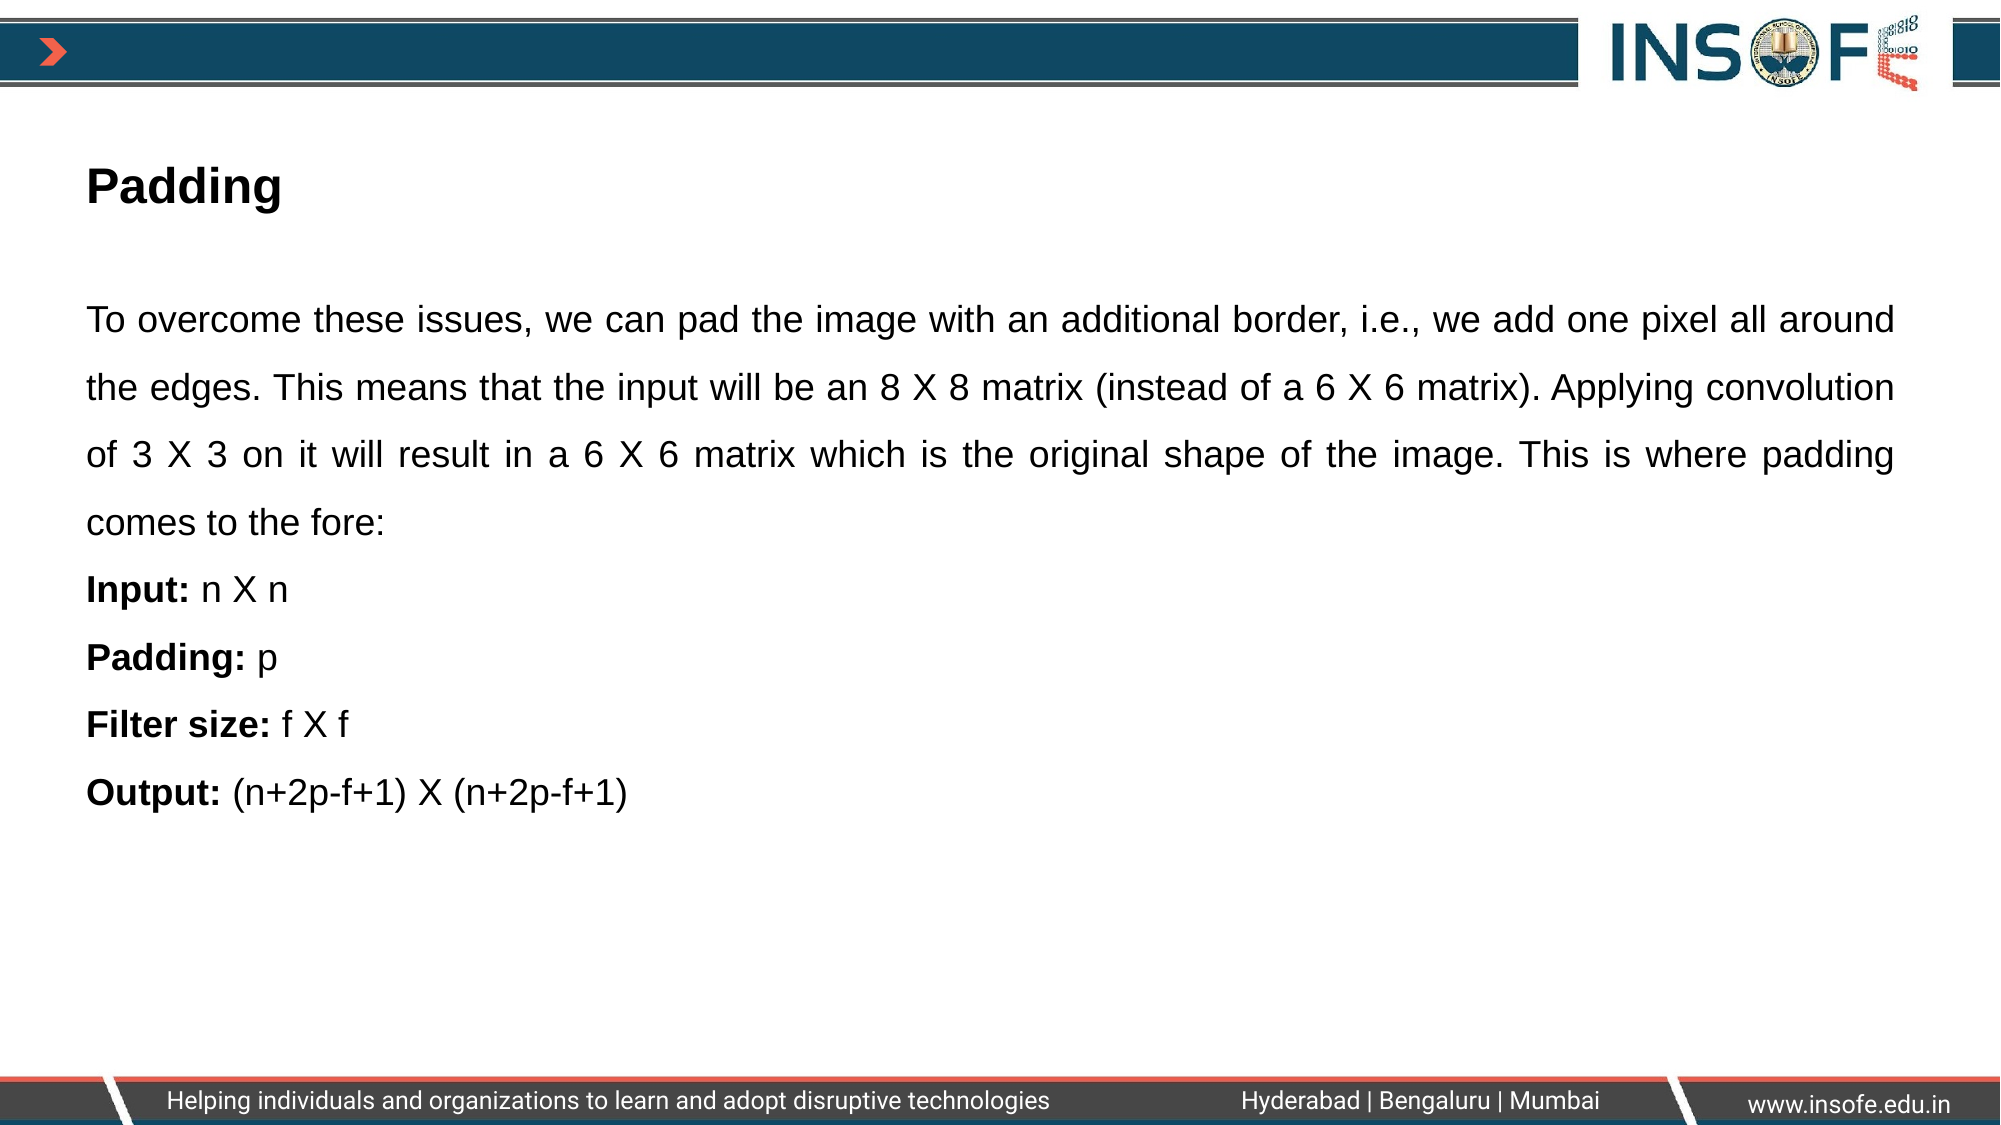

#
Padding

To overcome these issues, we can pad the image with an additional border, i.e., we add one pixel all around the edges. This means that the input will be an 8 X 8 matrix (instead of a 6 X 6 matrix). Applying convolution of 3 X 3 on it will result in a 6 X 6 matrix which is the original shape of the image. This is where padding comes to the fore:
Input: n X n
Padding: p
Filter size: f X f
Output: (n+2p-f+1) X (n+2p-f+1)